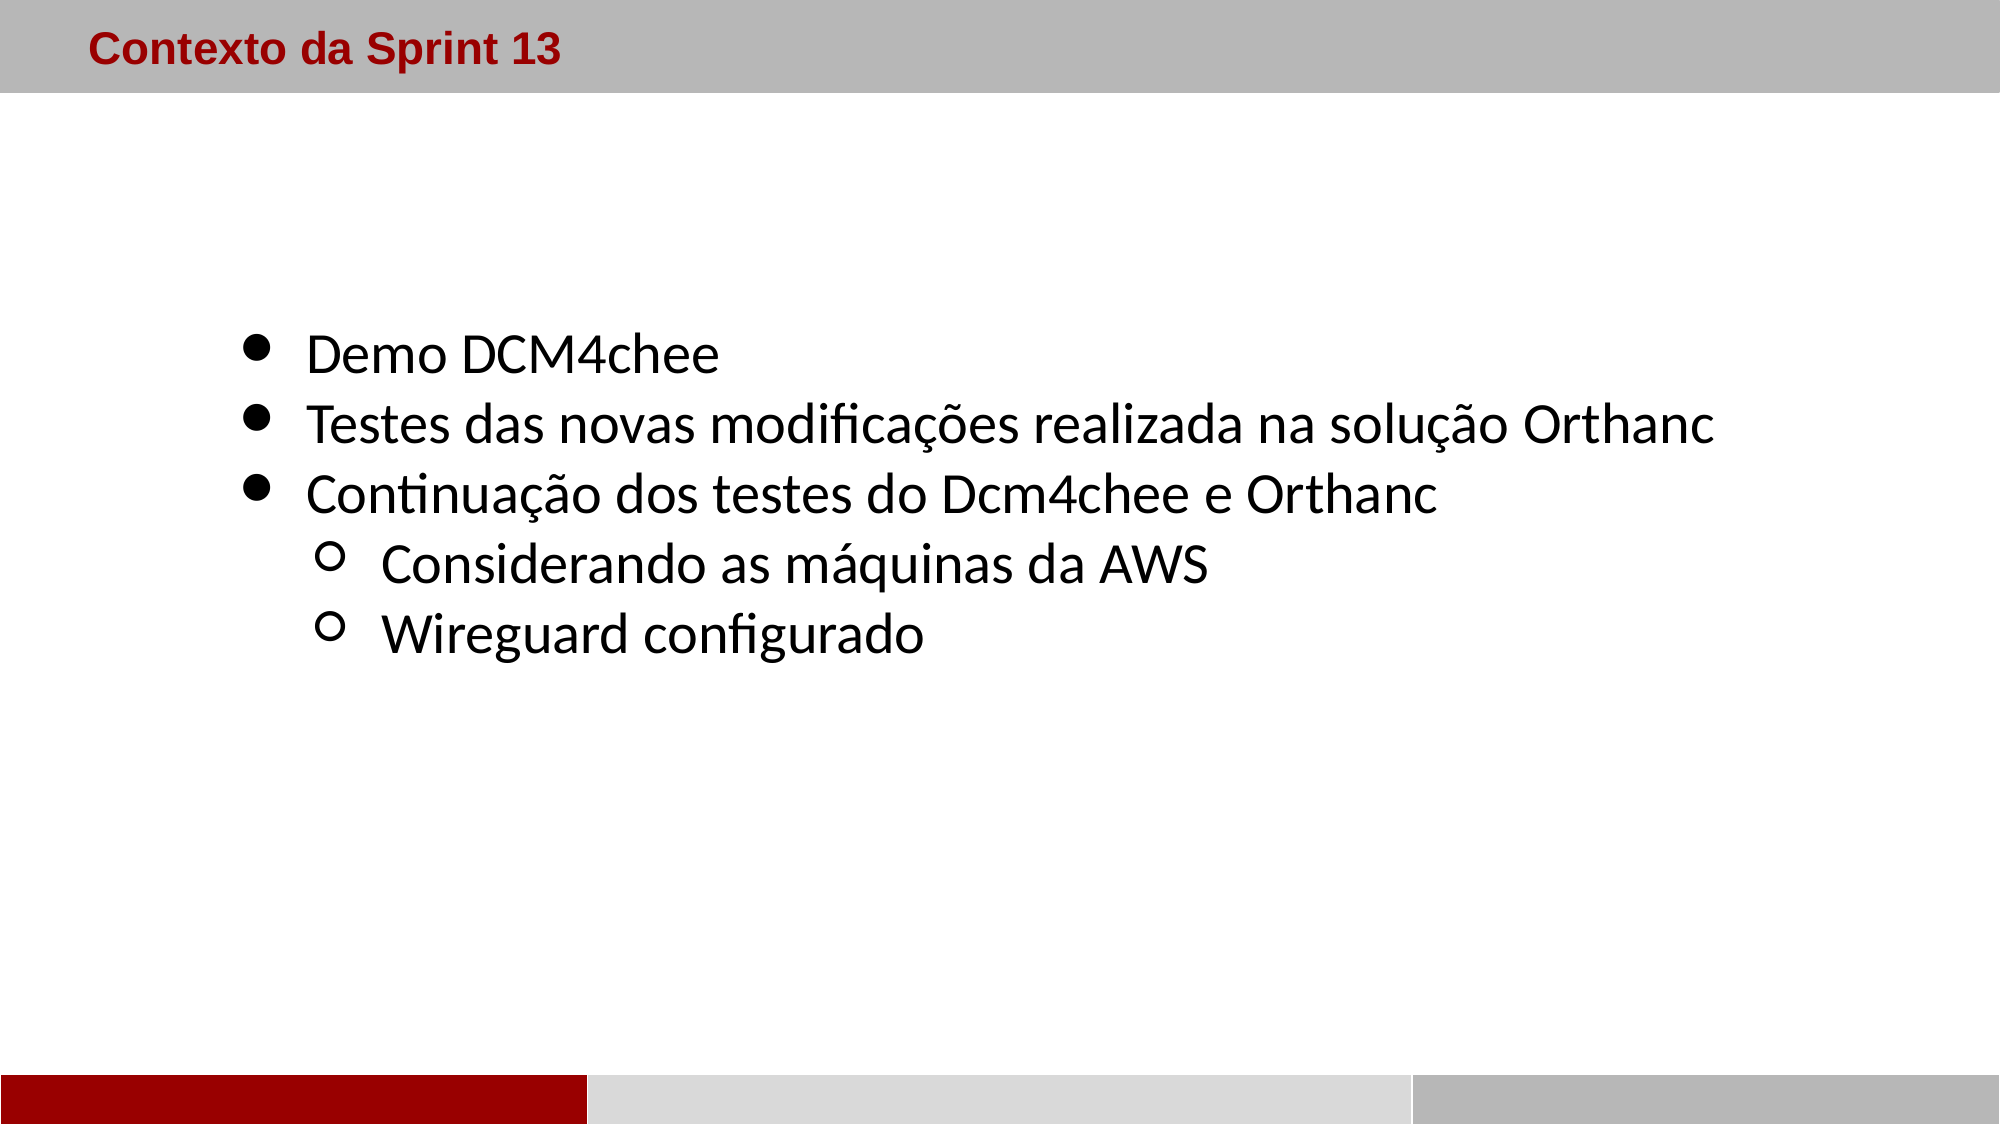

Contexto da Sprint 13

Demo DCM4chee
Testes das novas modificações realizada na solução Orthanc
Continuação dos testes do Dcm4chee e Orthanc
Considerando as máquinas da AWS
Wireguard configurado